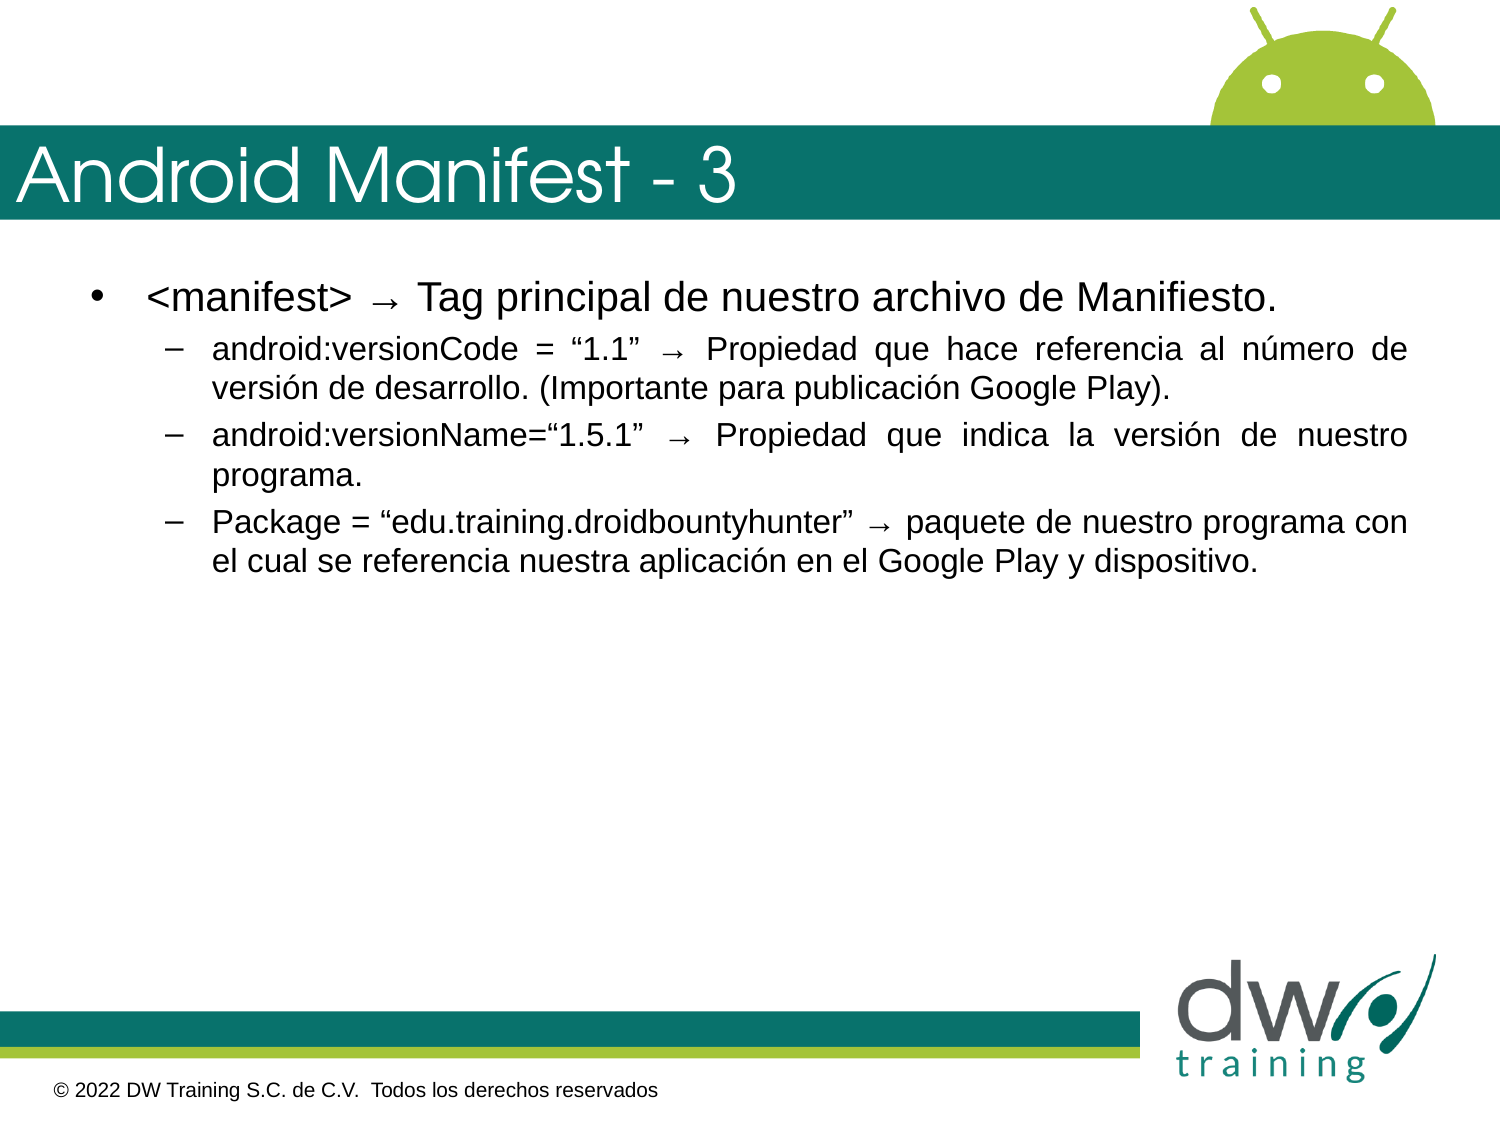

# Android Manifest - 3
<manifest> → Tag principal de nuestro archivo de Manifiesto.
android:versionCode = “1.1” → Propiedad que hace referencia al número de versión de desarrollo. (Importante para publicación Google Play).
android:versionName=“1.5.1” → Propiedad que indica la versión de nuestro programa.
Package = “edu.training.droidbountyhunter” → paquete de nuestro programa con el cual se referencia nuestra aplicación en el Google Play y dispositivo.